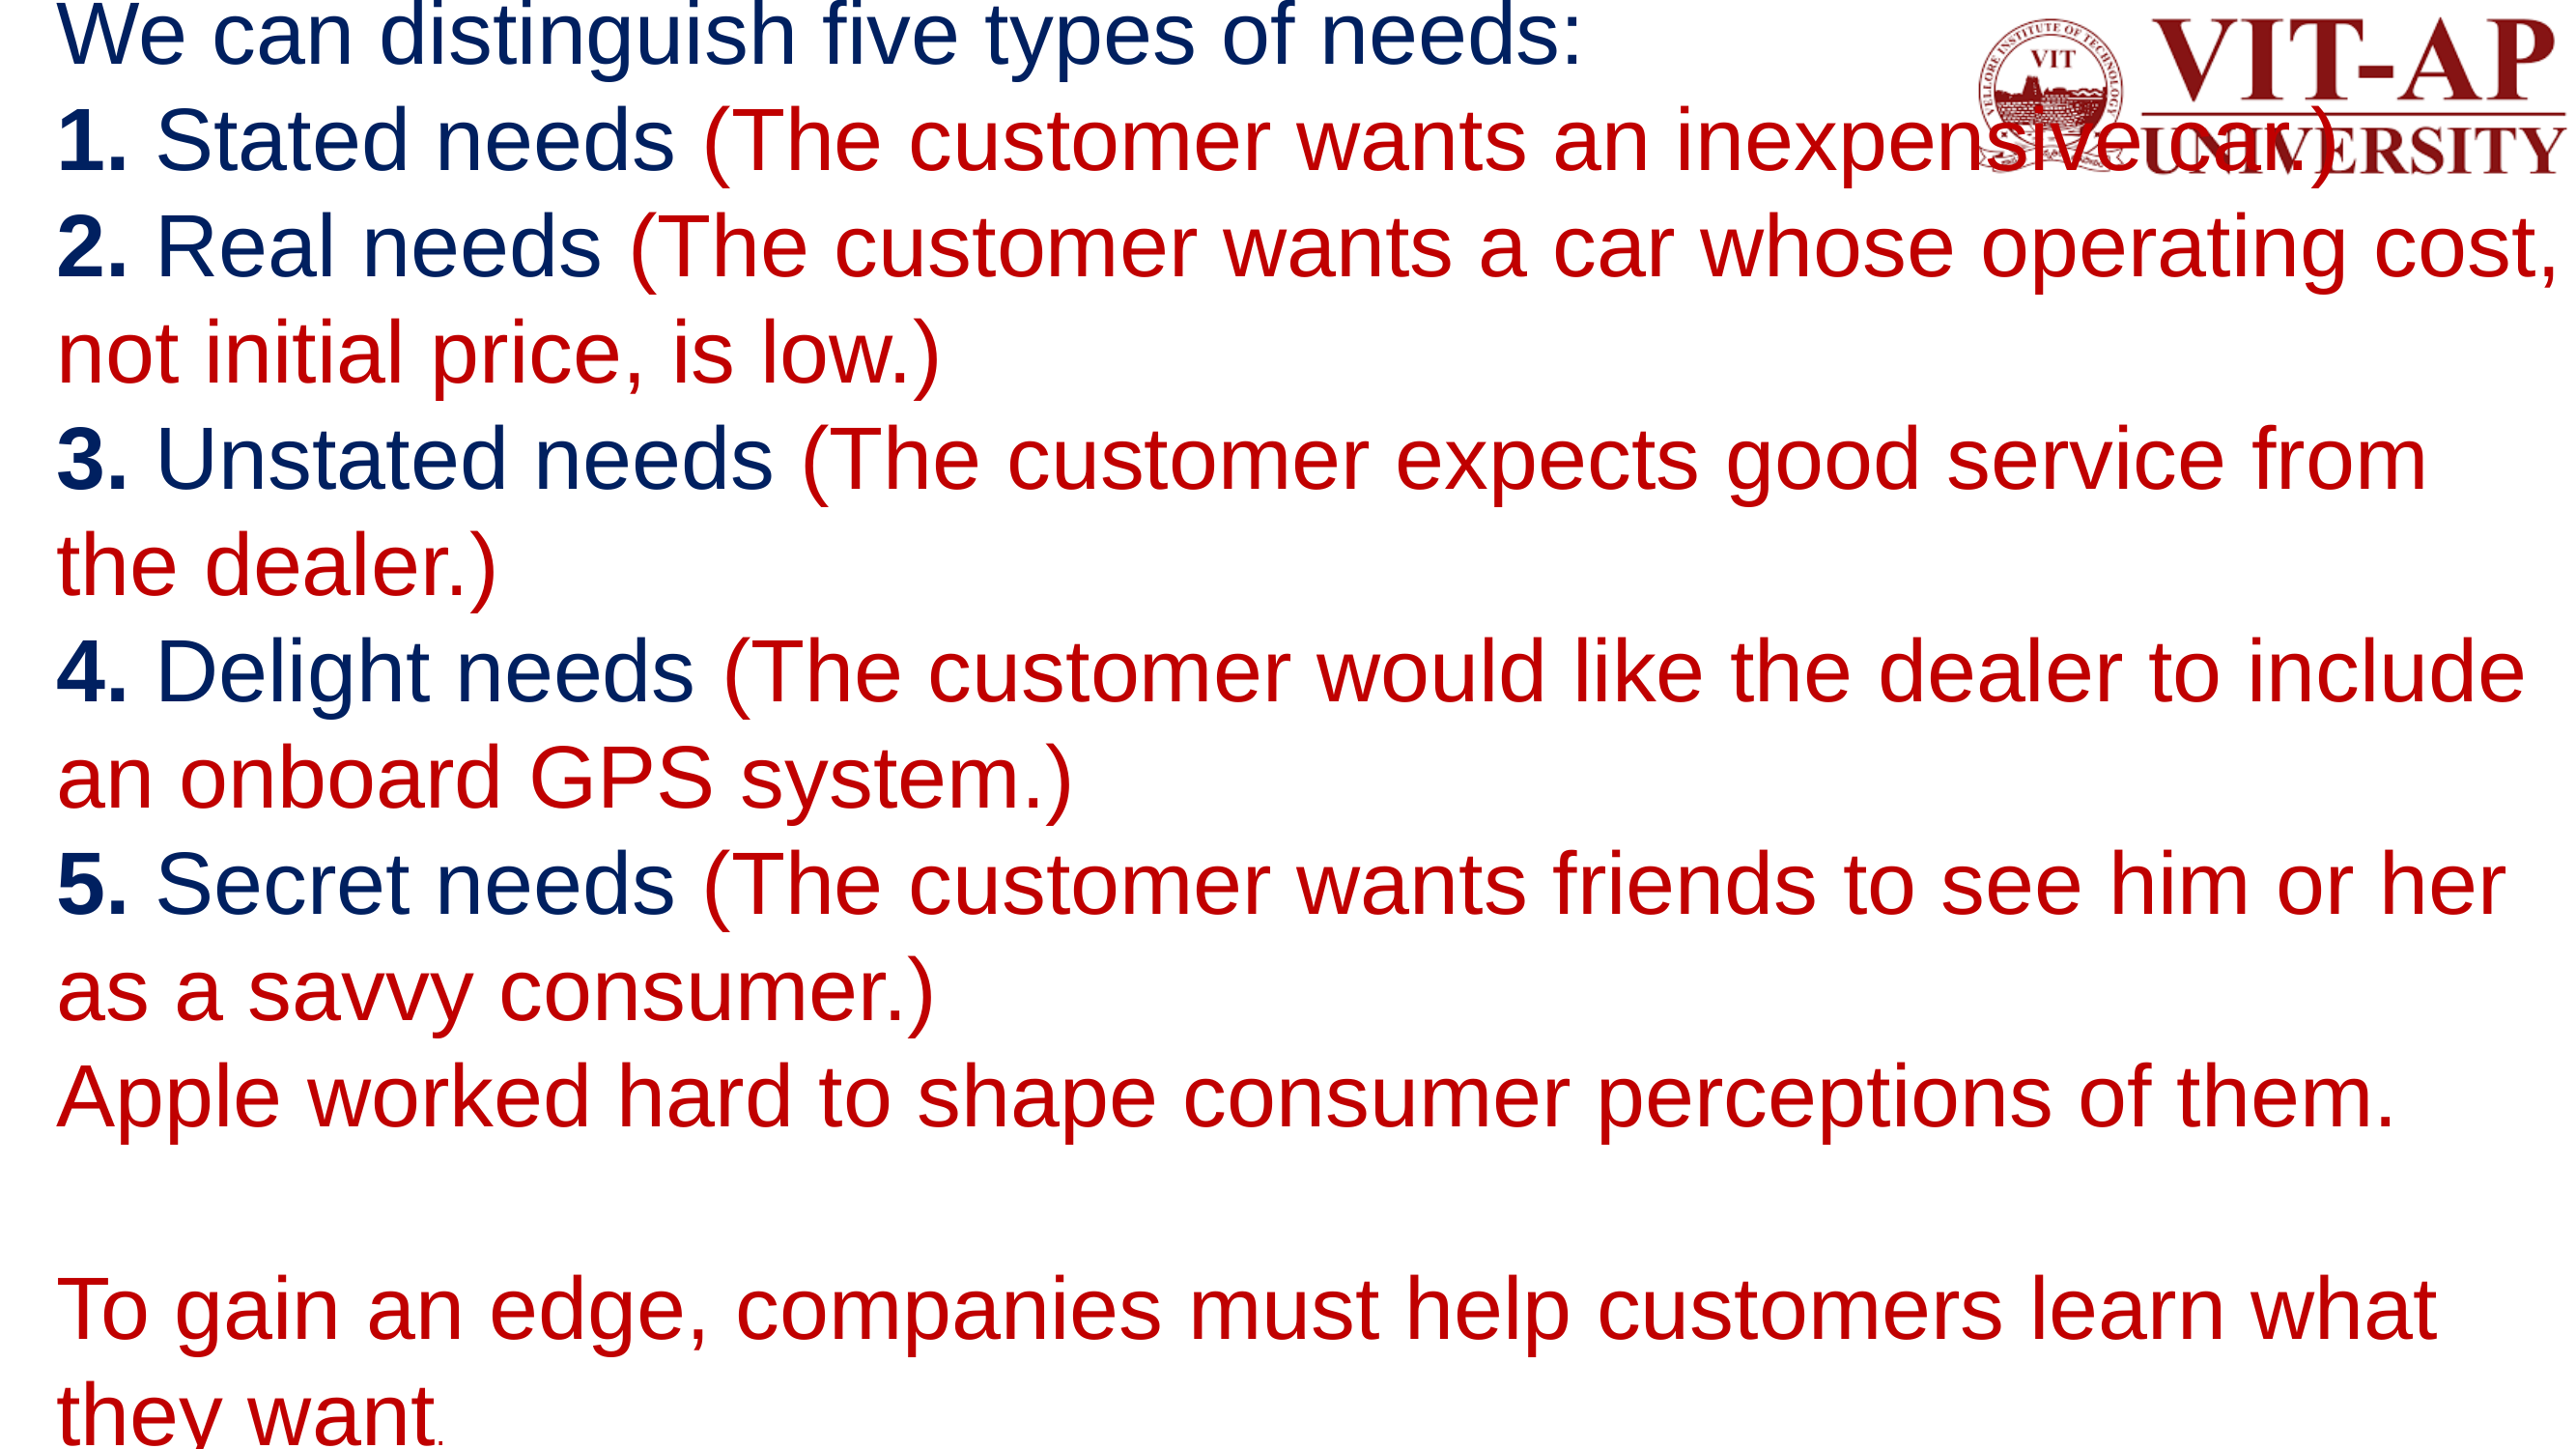

# We can distinguish five types of needs: 1. Stated needs (The customer wants an inexpensive car.) 2. Real needs (The customer wants a car whose operating cost, not initial price, is low.) 3. Unstated needs (The customer expects good service from the dealer.) 4. Delight needs (The customer would like the dealer to include an onboard GPS system.) 5. Secret needs (The customer wants friends to see him or her as a savvy consumer.) Apple worked hard to shape consumer perceptions of them. To gain an edge, companies must help customers learn what they want.